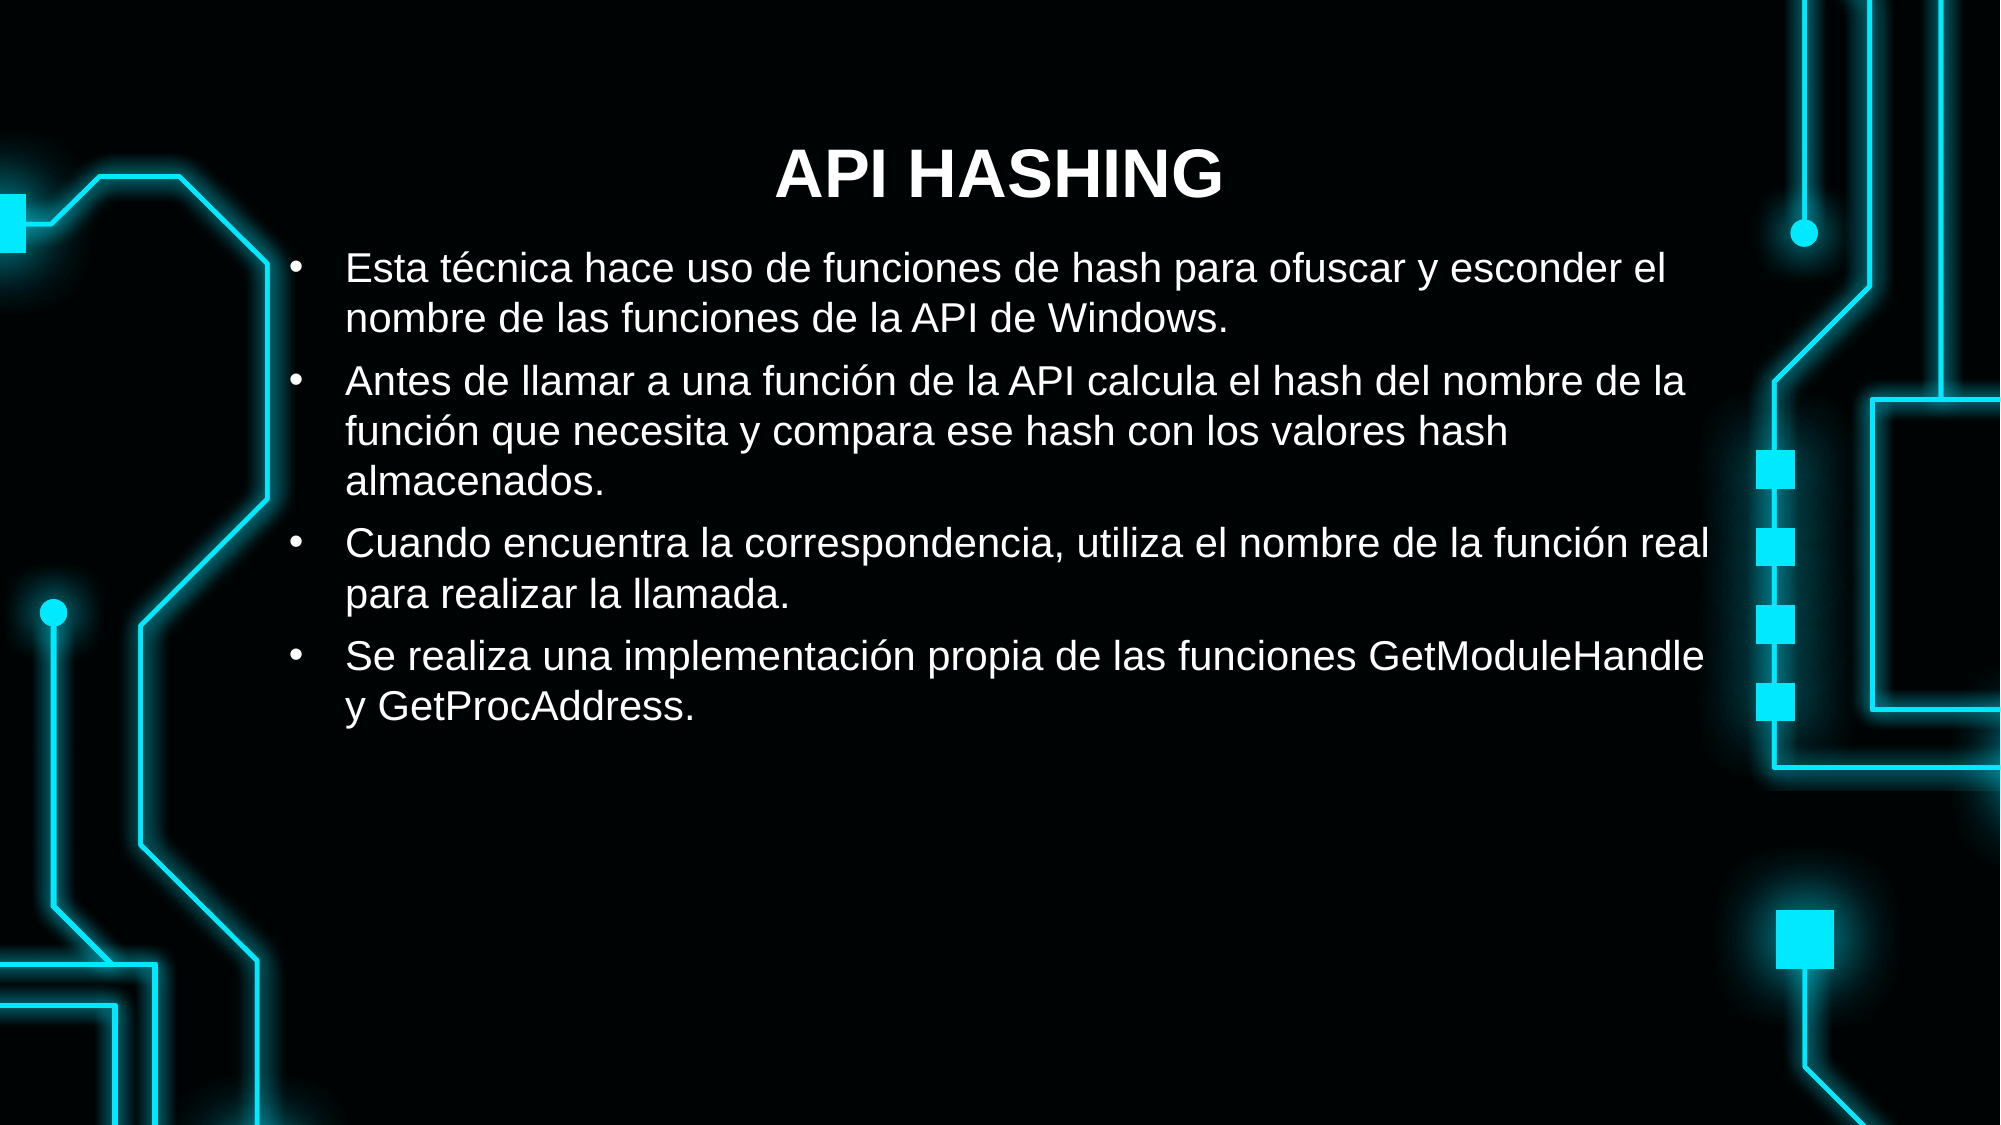

# API HASHING
Esta técnica hace uso de funciones de hash para ofuscar y esconder el nombre de las funciones de la API de Windows.
Antes de llamar a una función de la API calcula el hash del nombre de la función que necesita y compara ese hash con los valores hash almacenados.
Cuando encuentra la correspondencia, utiliza el nombre de la función real para realizar la llamada.
Se realiza una implementación propia de las funciones GetModuleHandle y GetProcAddress.